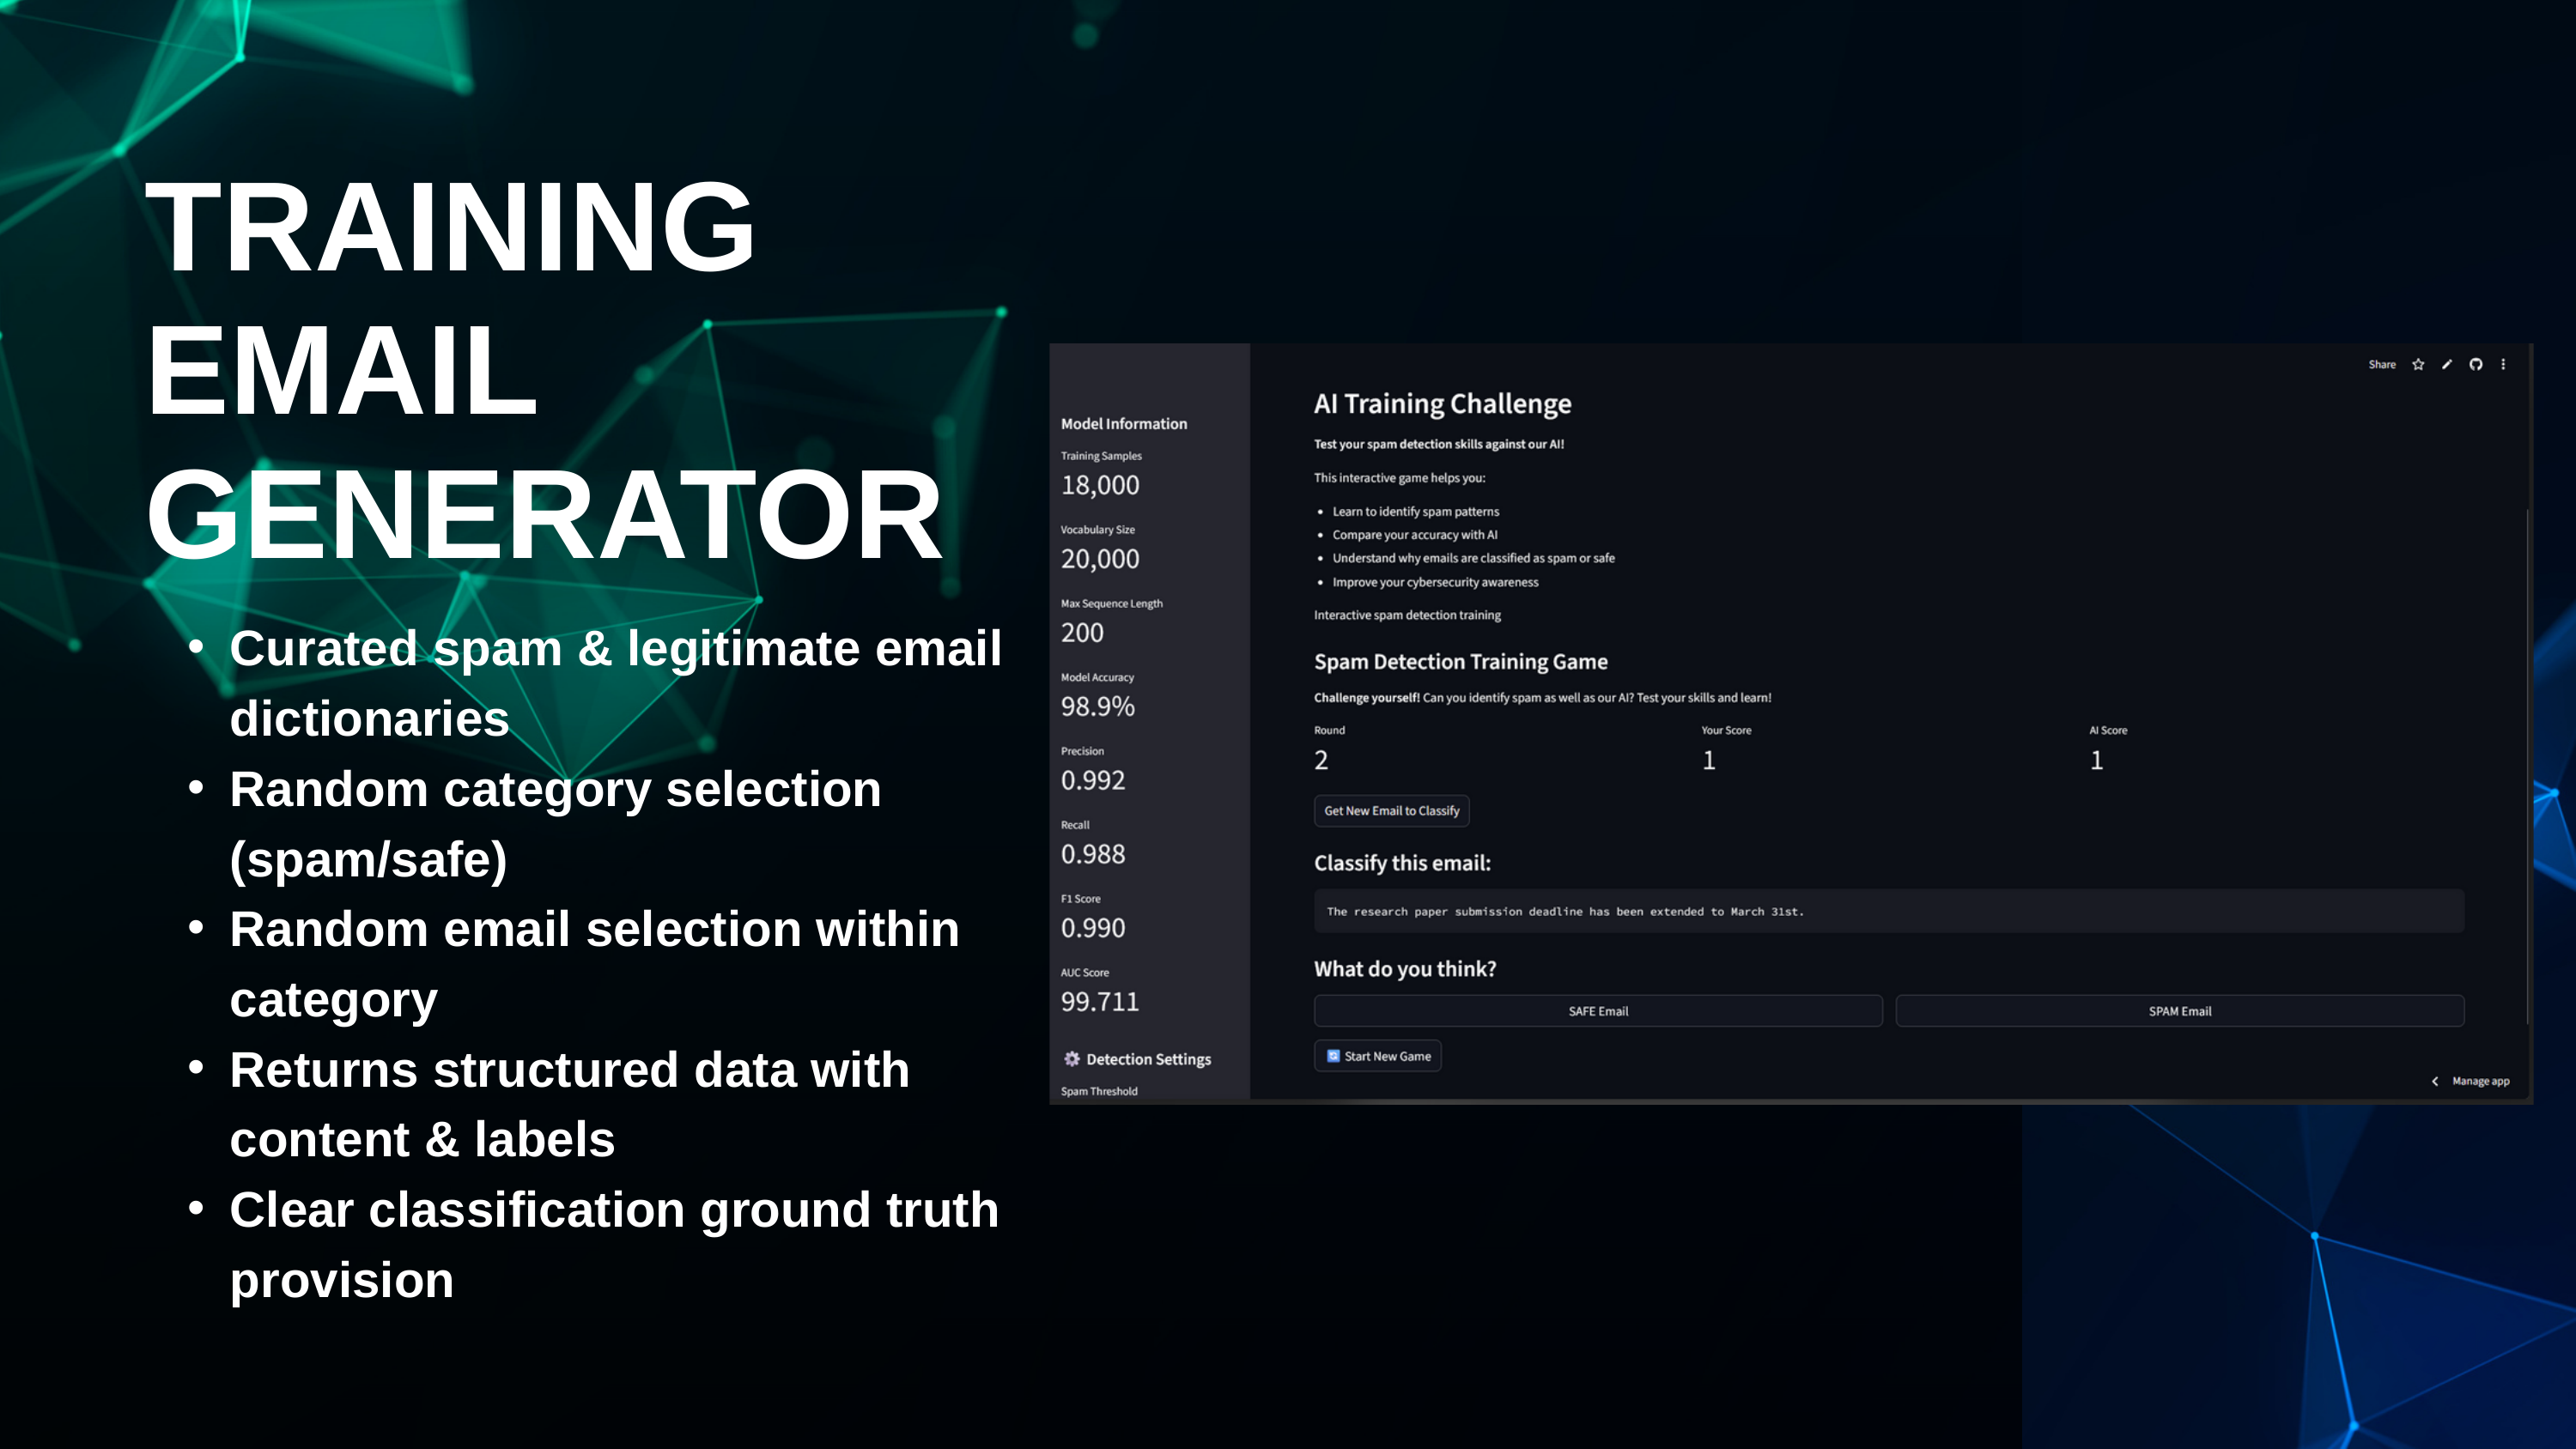

TRAINING EMAIL GENERATOR
Curated spam & legitimate email dictionaries
Random category selection (spam/safe)
Random email selection within category
Returns structured data with content & labels
Clear classification ground truth provision